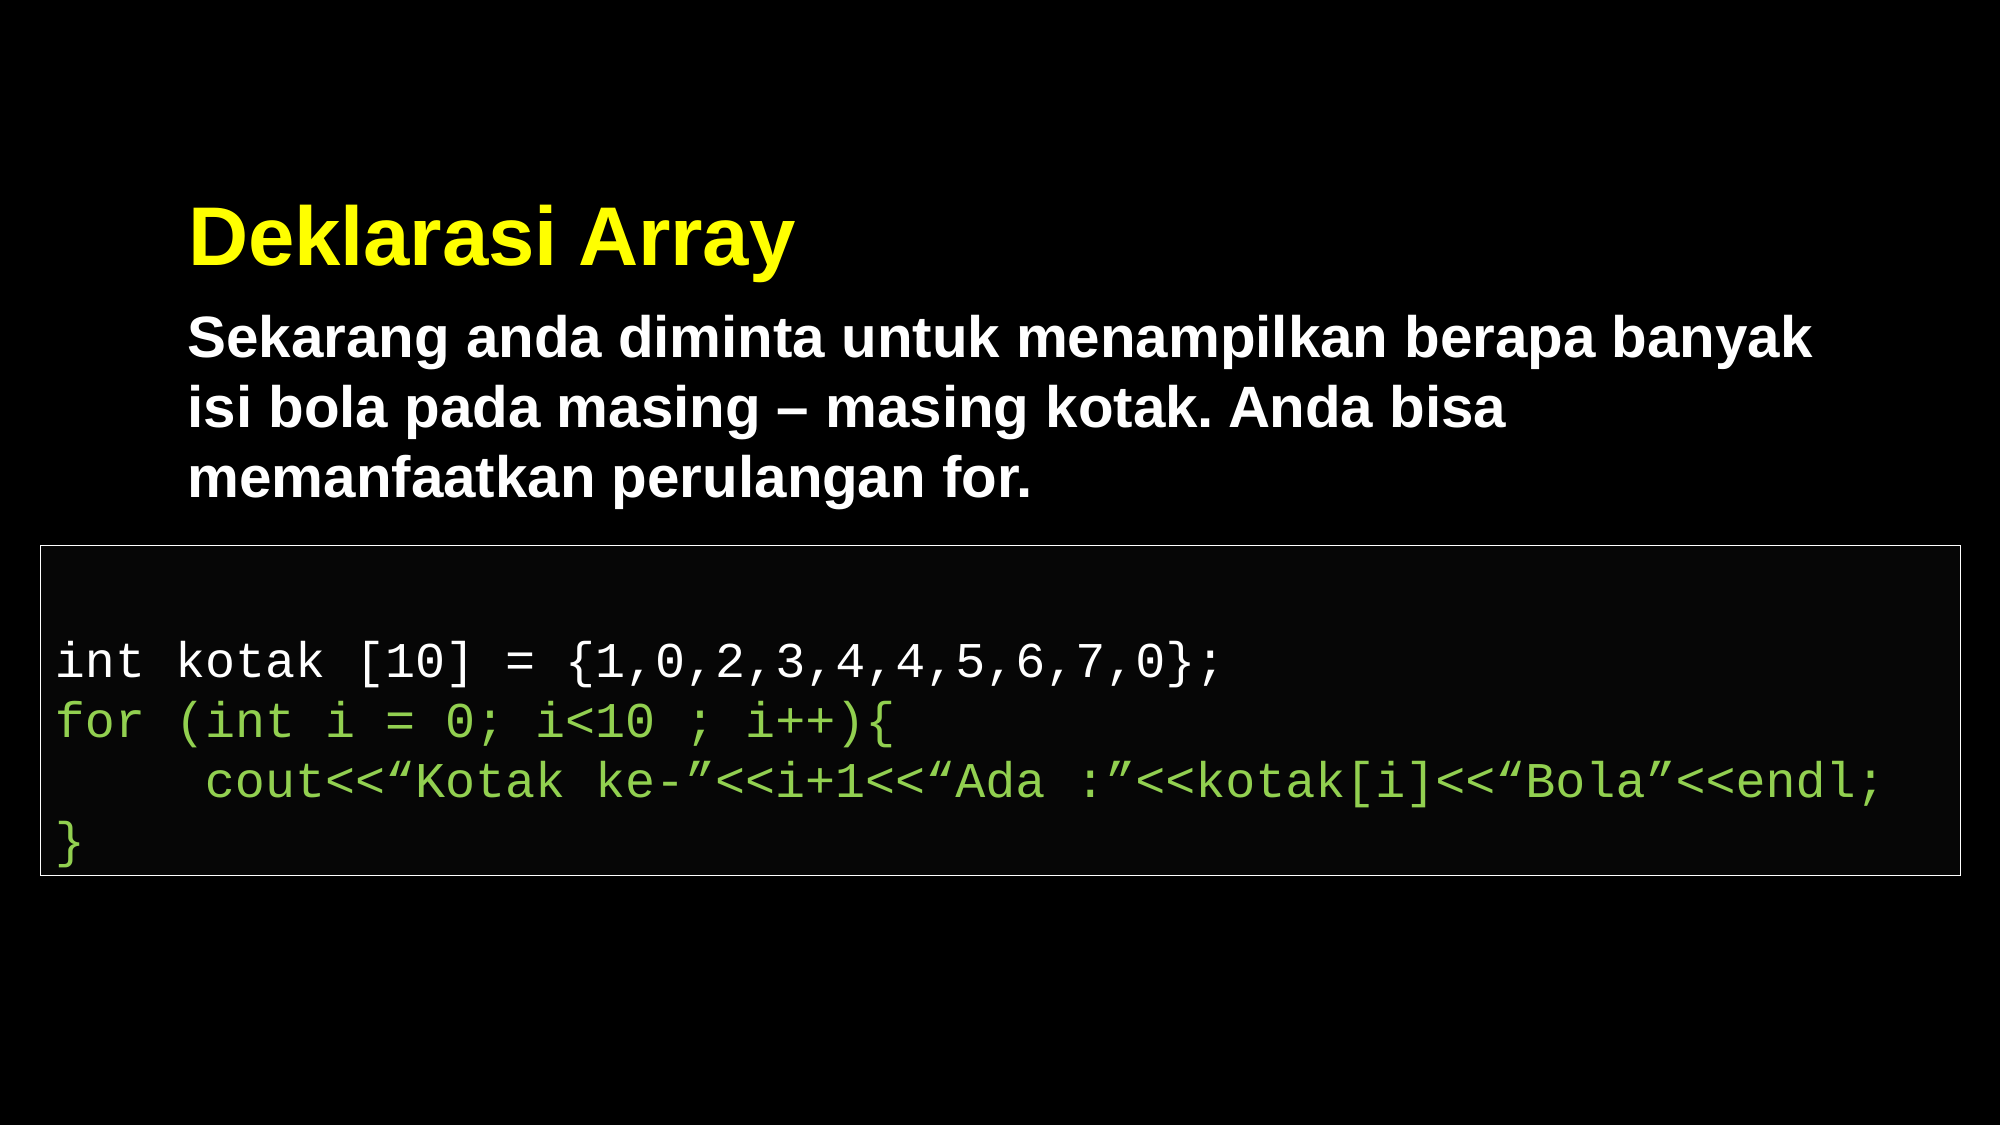

# Deklarasi Array
Sekarang anda diminta untuk menampilkan berapa banyak isi bola pada masing – masing kotak. Anda bisa memanfaatkan perulangan for.
int kotak [10] = {1,0,2,3,4,4,5,6,7,0};
for (int i = 0; i<10 ; i++){
	cout<<“Kotak ke-”<<i+1<<“Ada :”<<kotak[i]<<“Bola”<<endl;
}